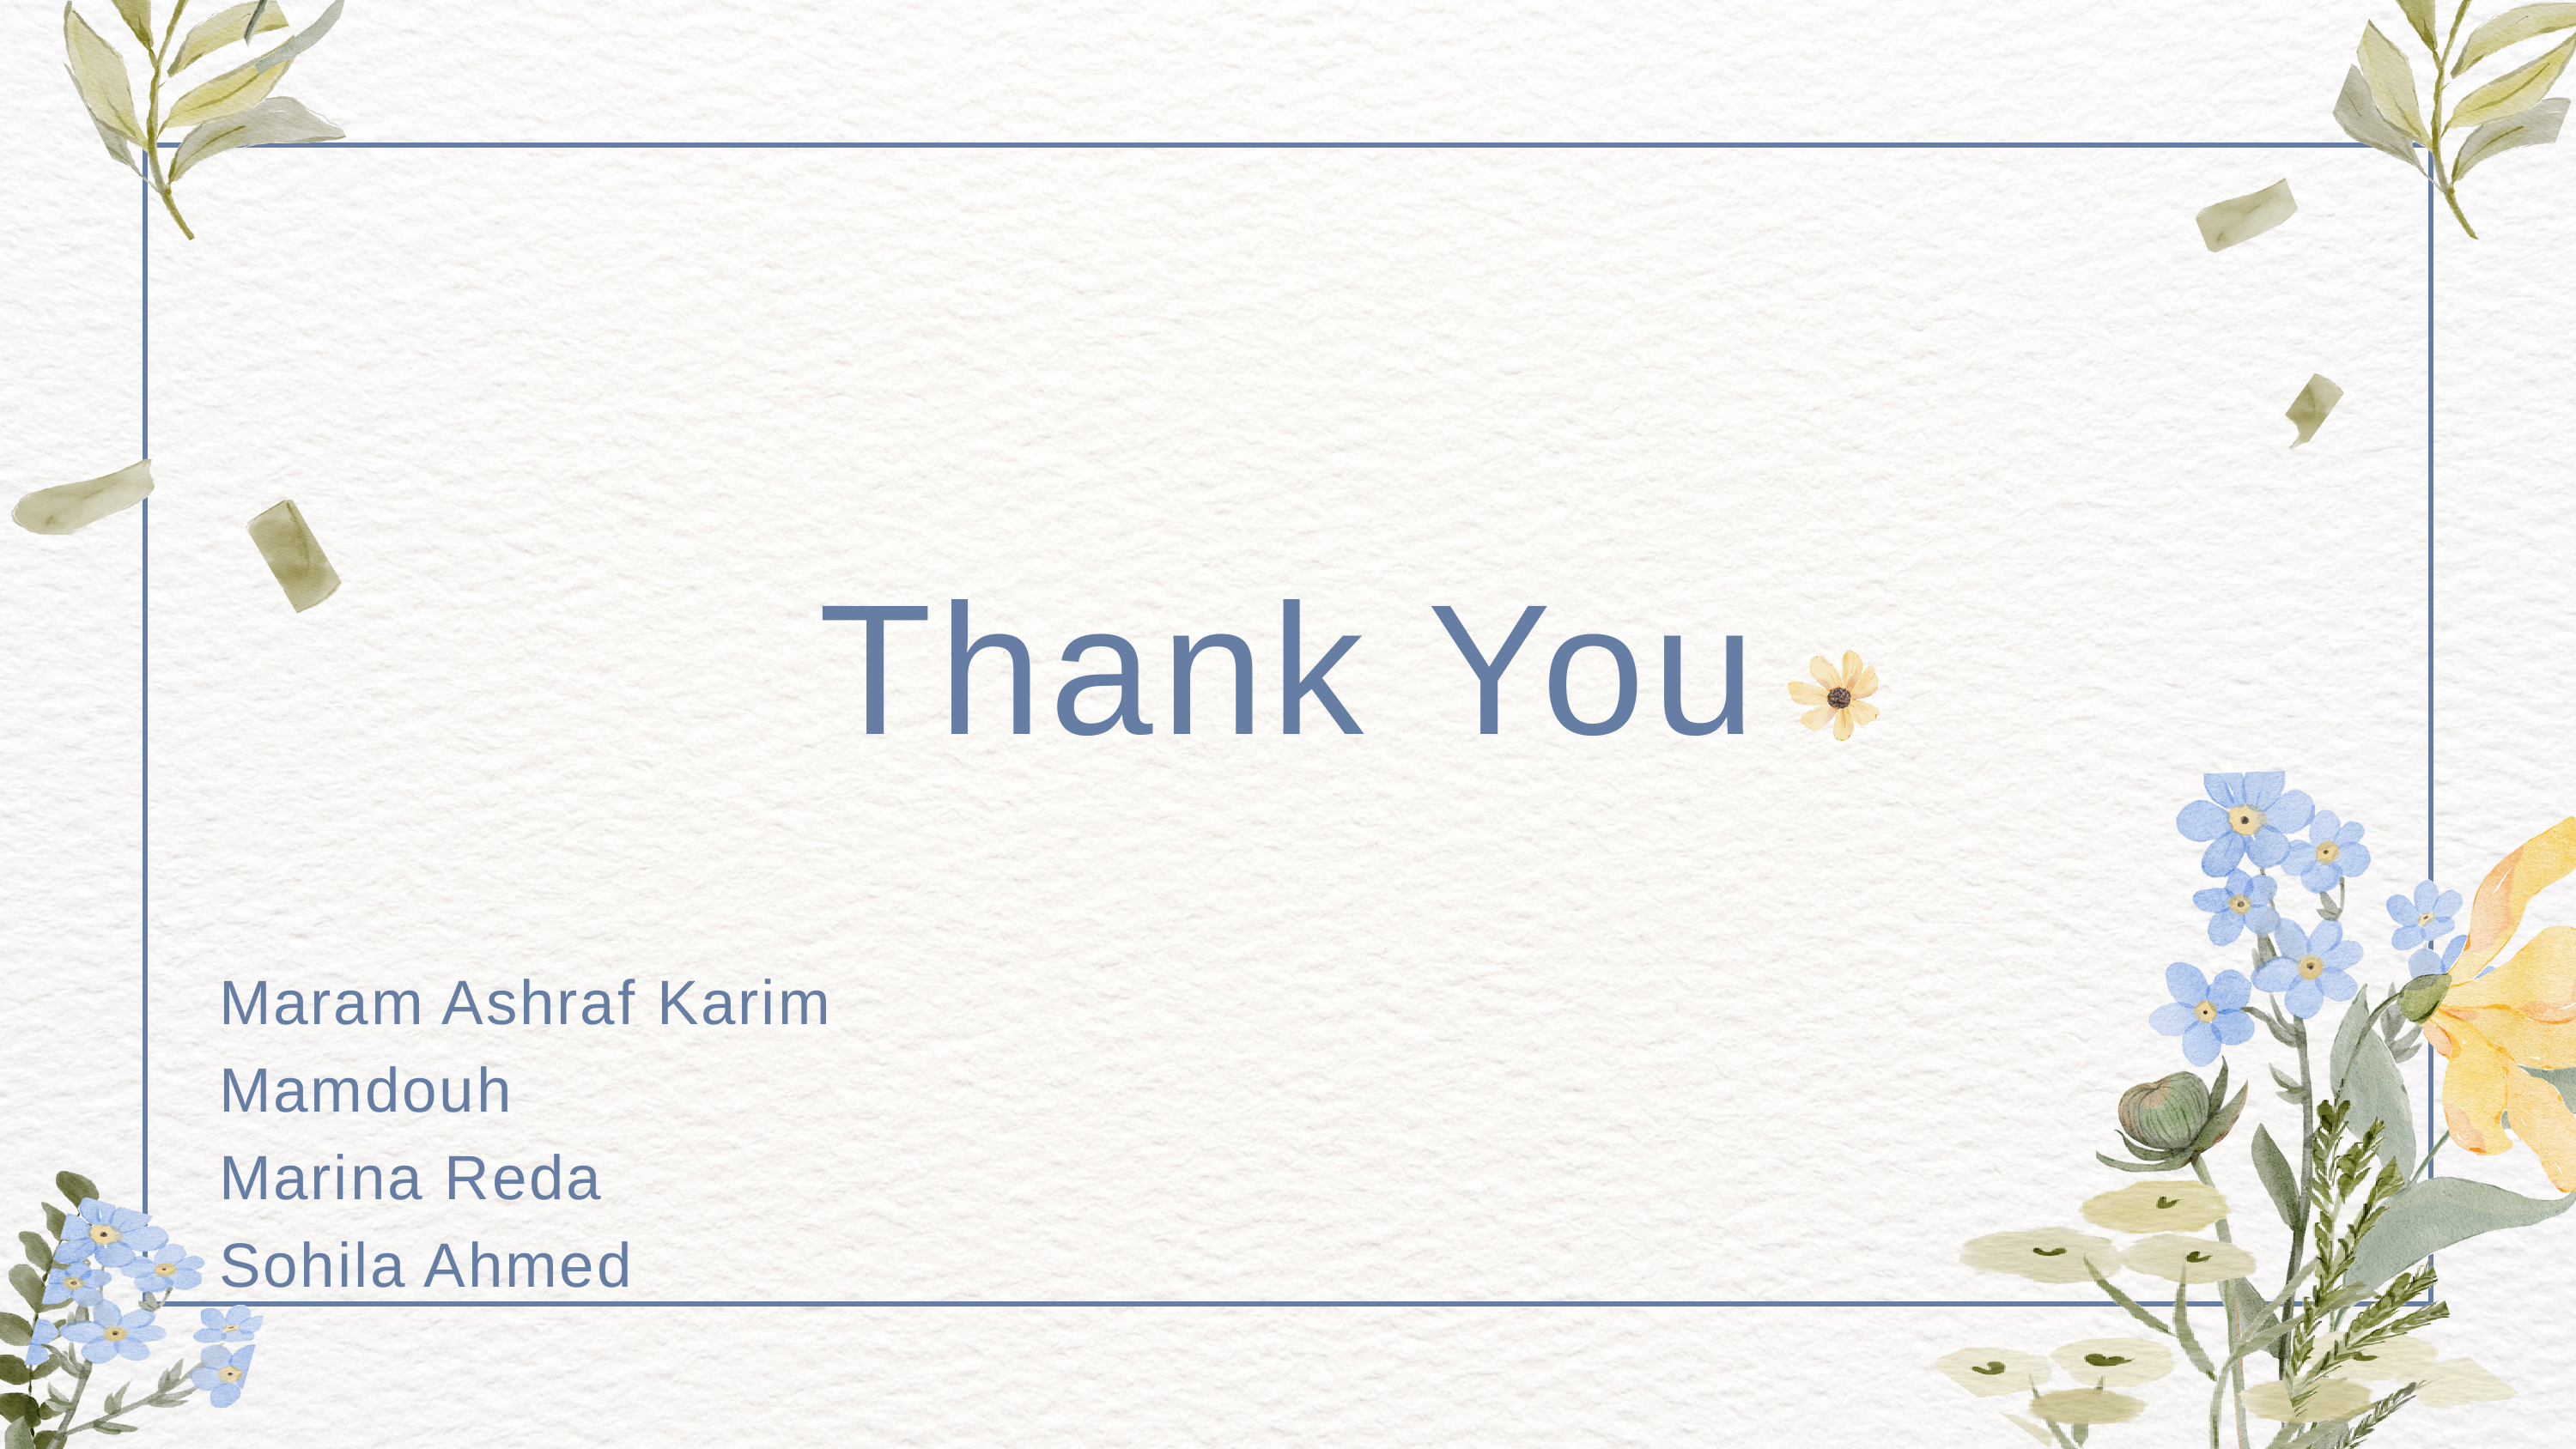

Thank You

Maram Ashraf Karim Mamdouh
Marina Reda
Sohila Ahmed